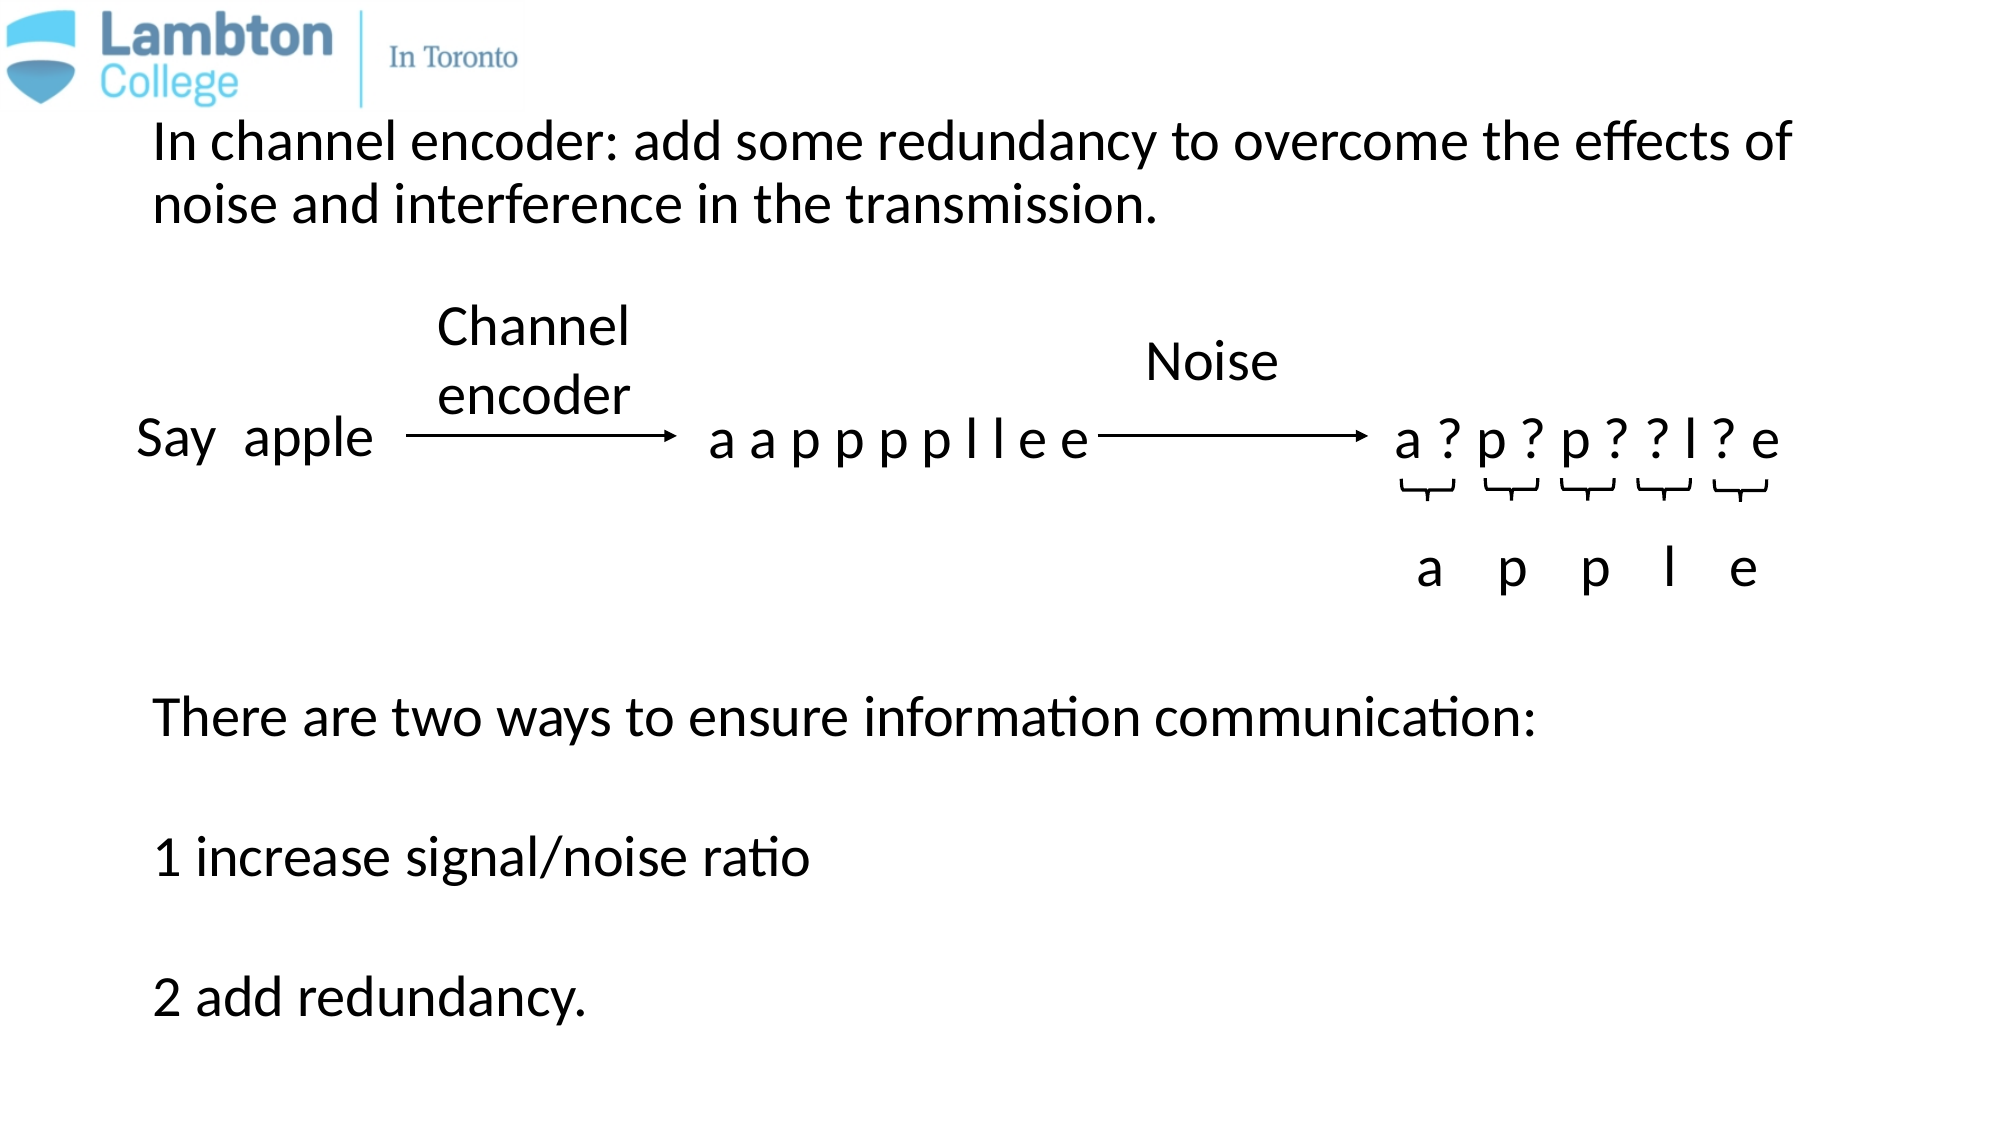

In channel encoder: add some redundancy to overcome the effects of noise and interference in the transmission.

Channel encoder
Noise
Say  apple
a a p p p p l l e e
a ? p ? p ? ? l ? e

a    p    p    l    e
There are two ways to ensure information communication:

1 increase signal/noise ratio

2 add redundancy.